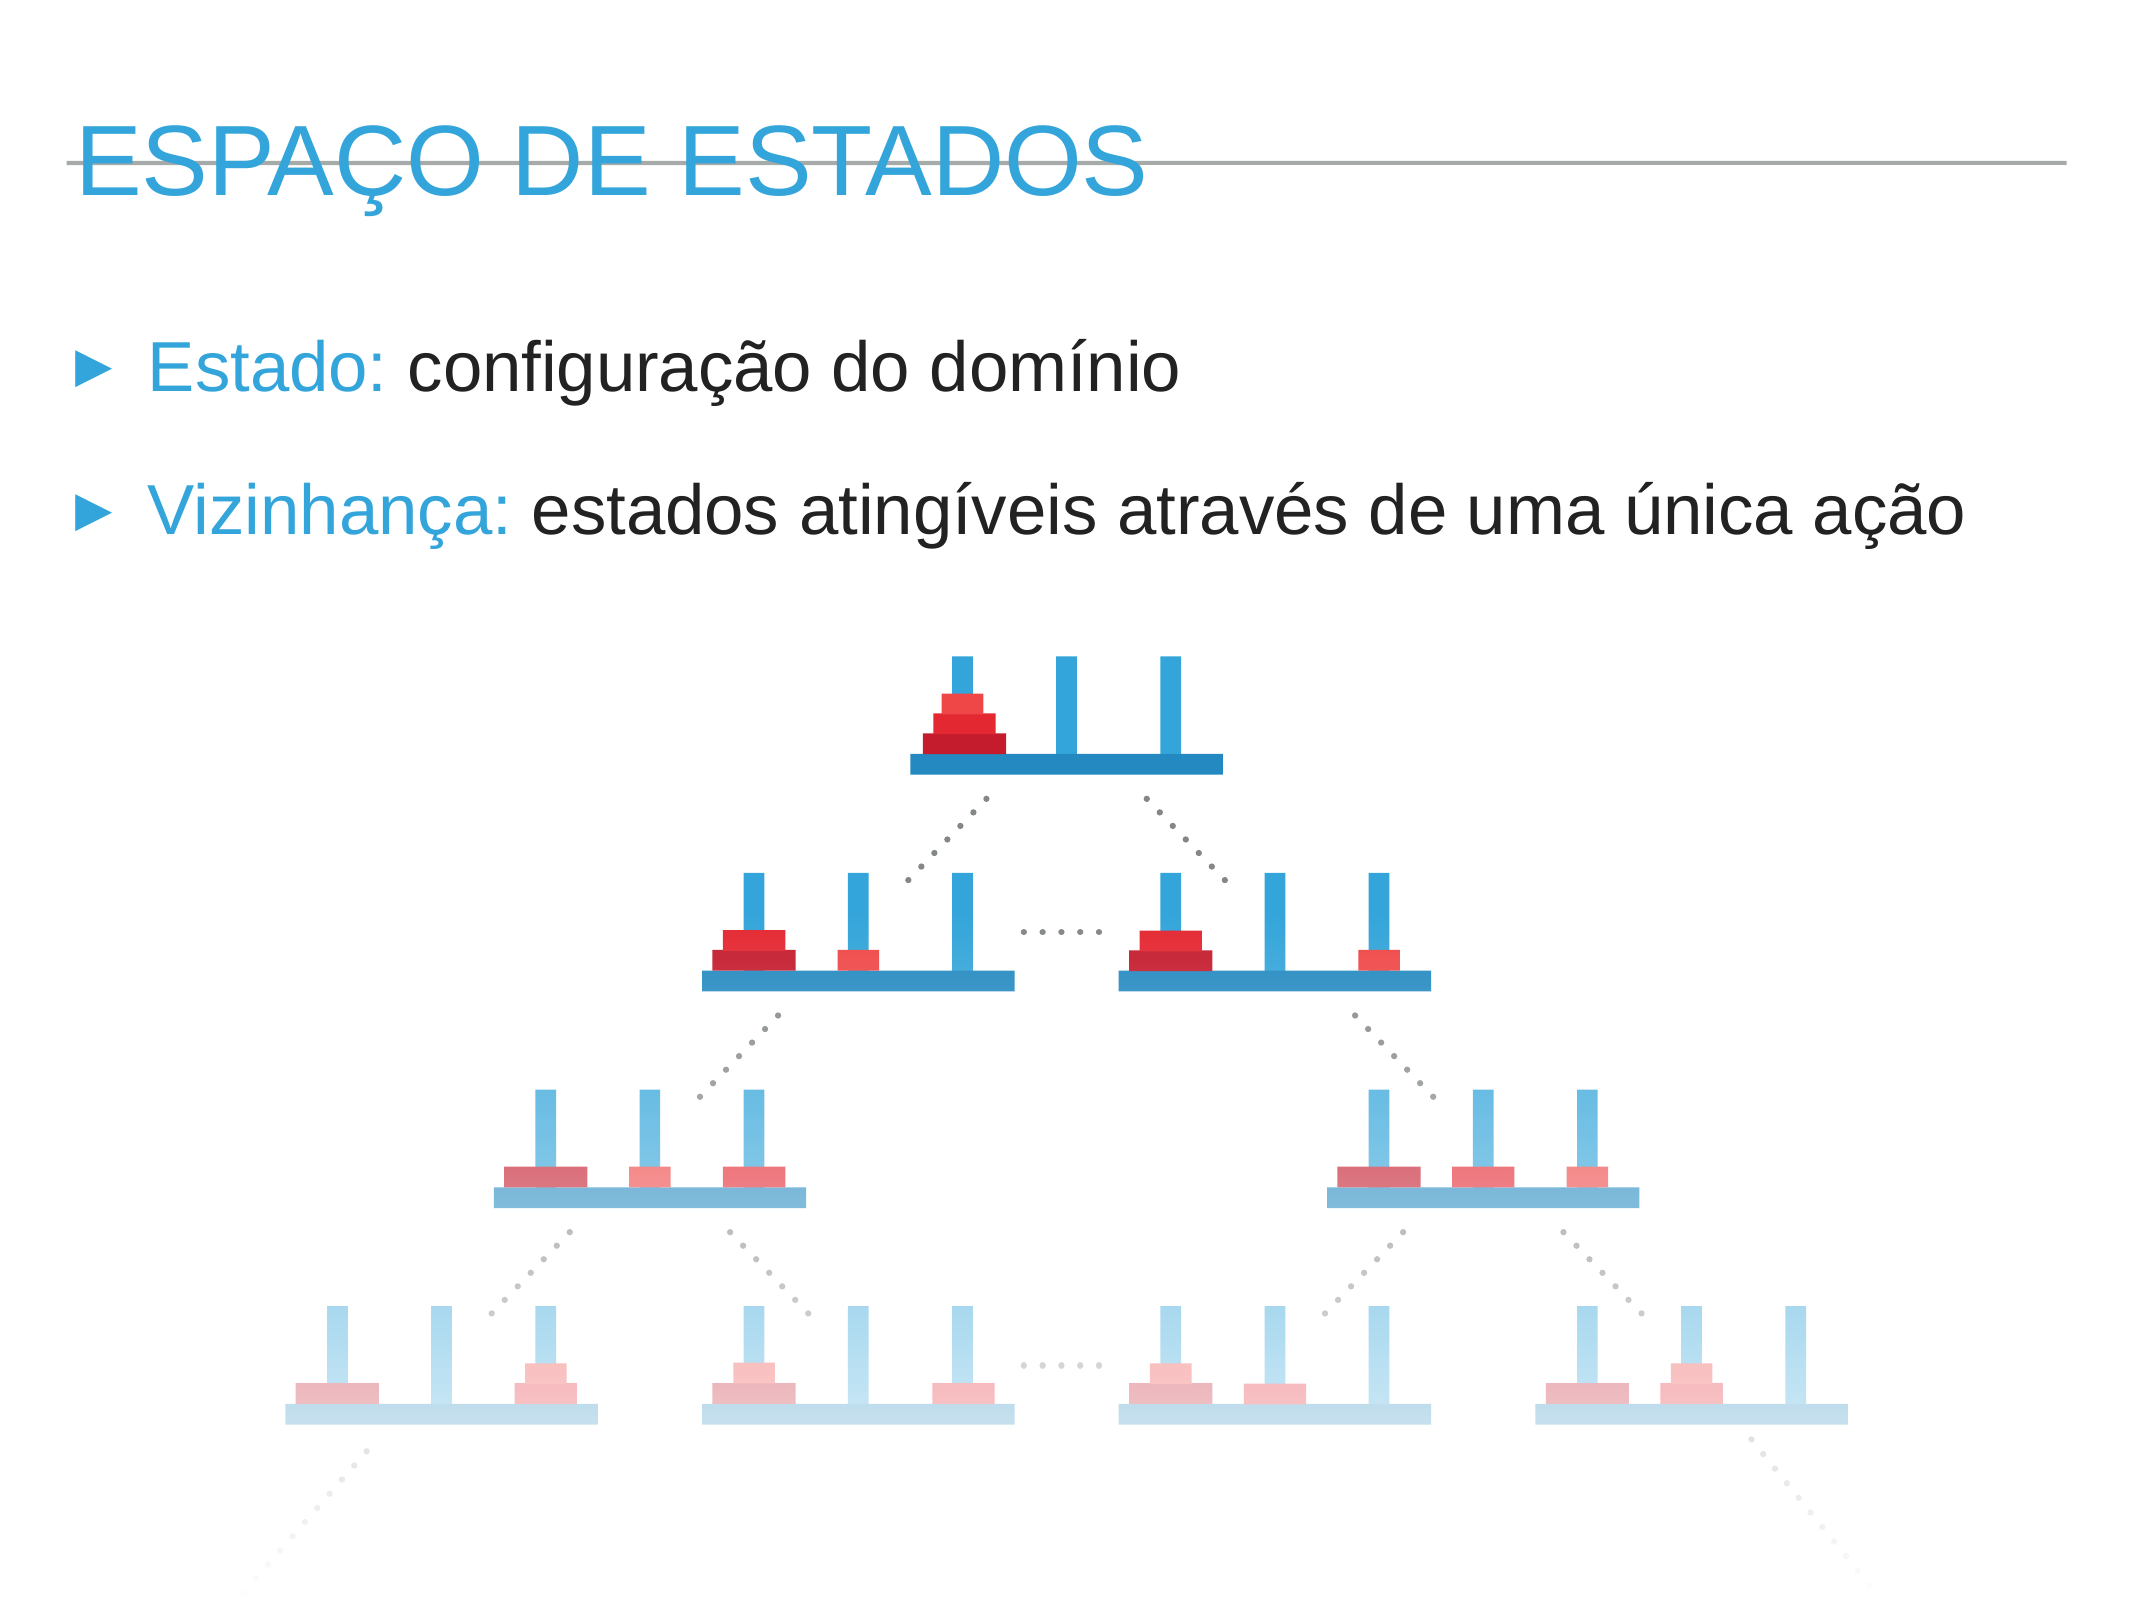

espaço de estados
Estado: configuração do domínio
Vizinhança: estados atingíveis através de uma única ação